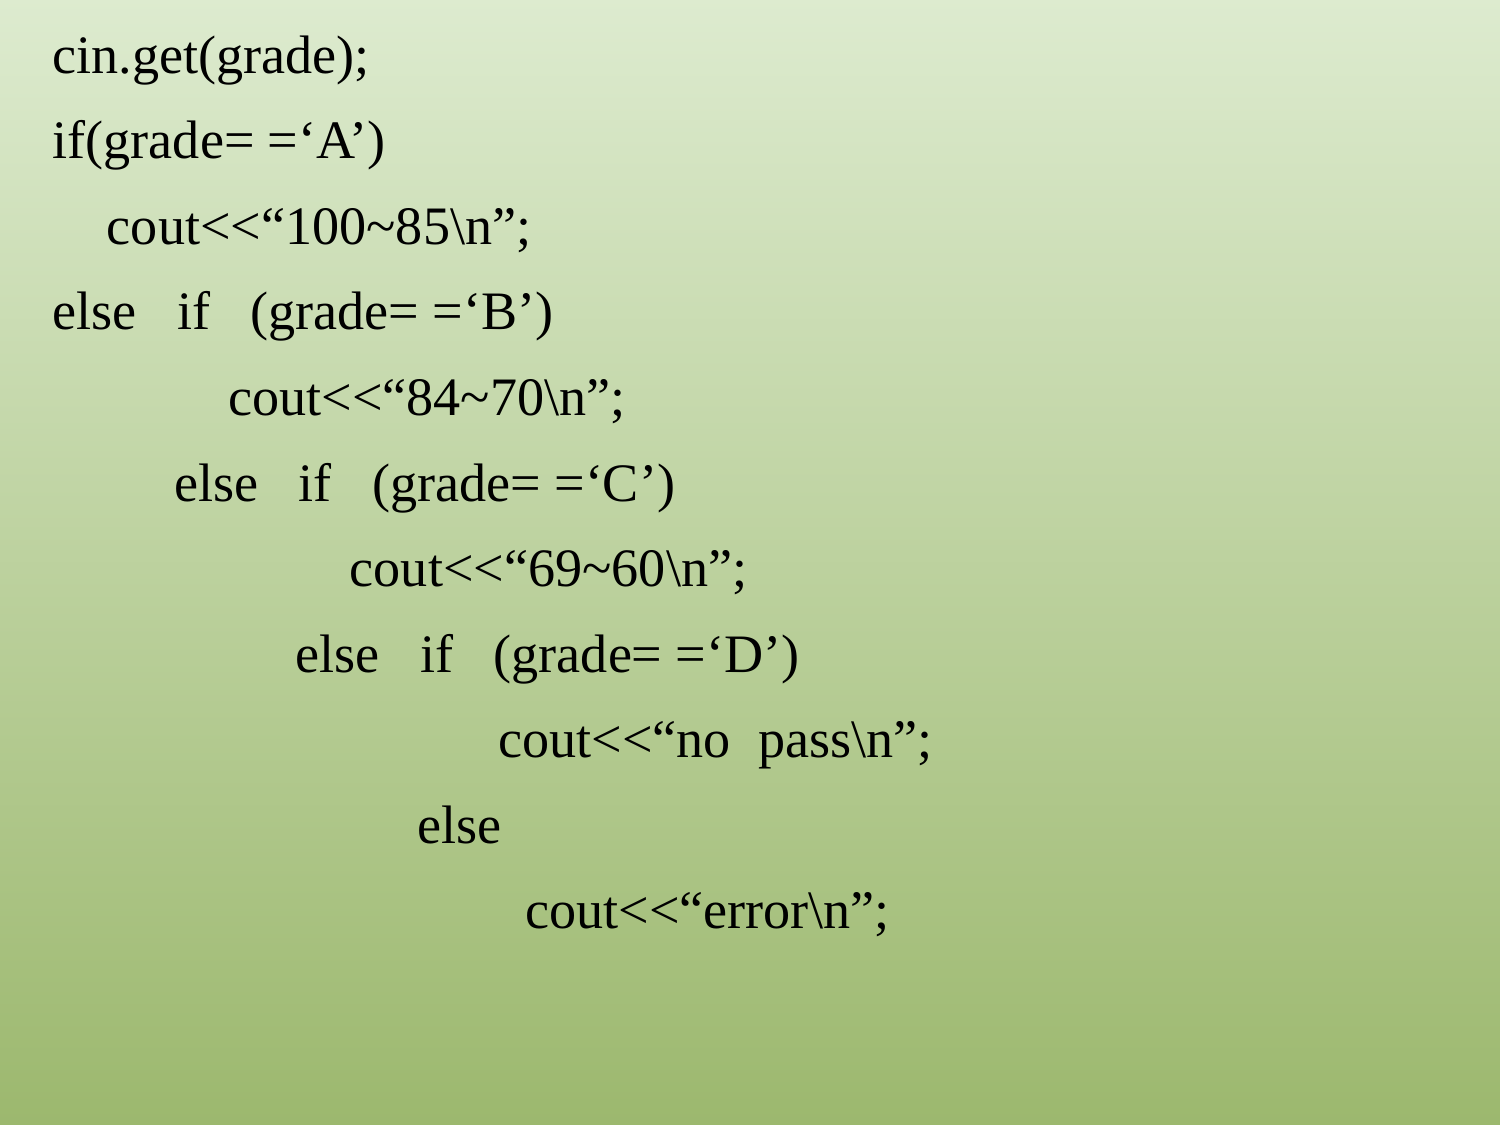

cin.get(grade);
if(grade= =‘A’)
    cout<<“100~85\n”;
else   if   (grade= =‘B’)
             cout<<“84~70\n”;
         else   if   (grade= =‘C’)
                      cout<<“69~60\n”;
                  else   if   (grade= =‘D’)
                                 cout<<“no  pass\n”;
                           else
                                   cout<<“error\n”;
108